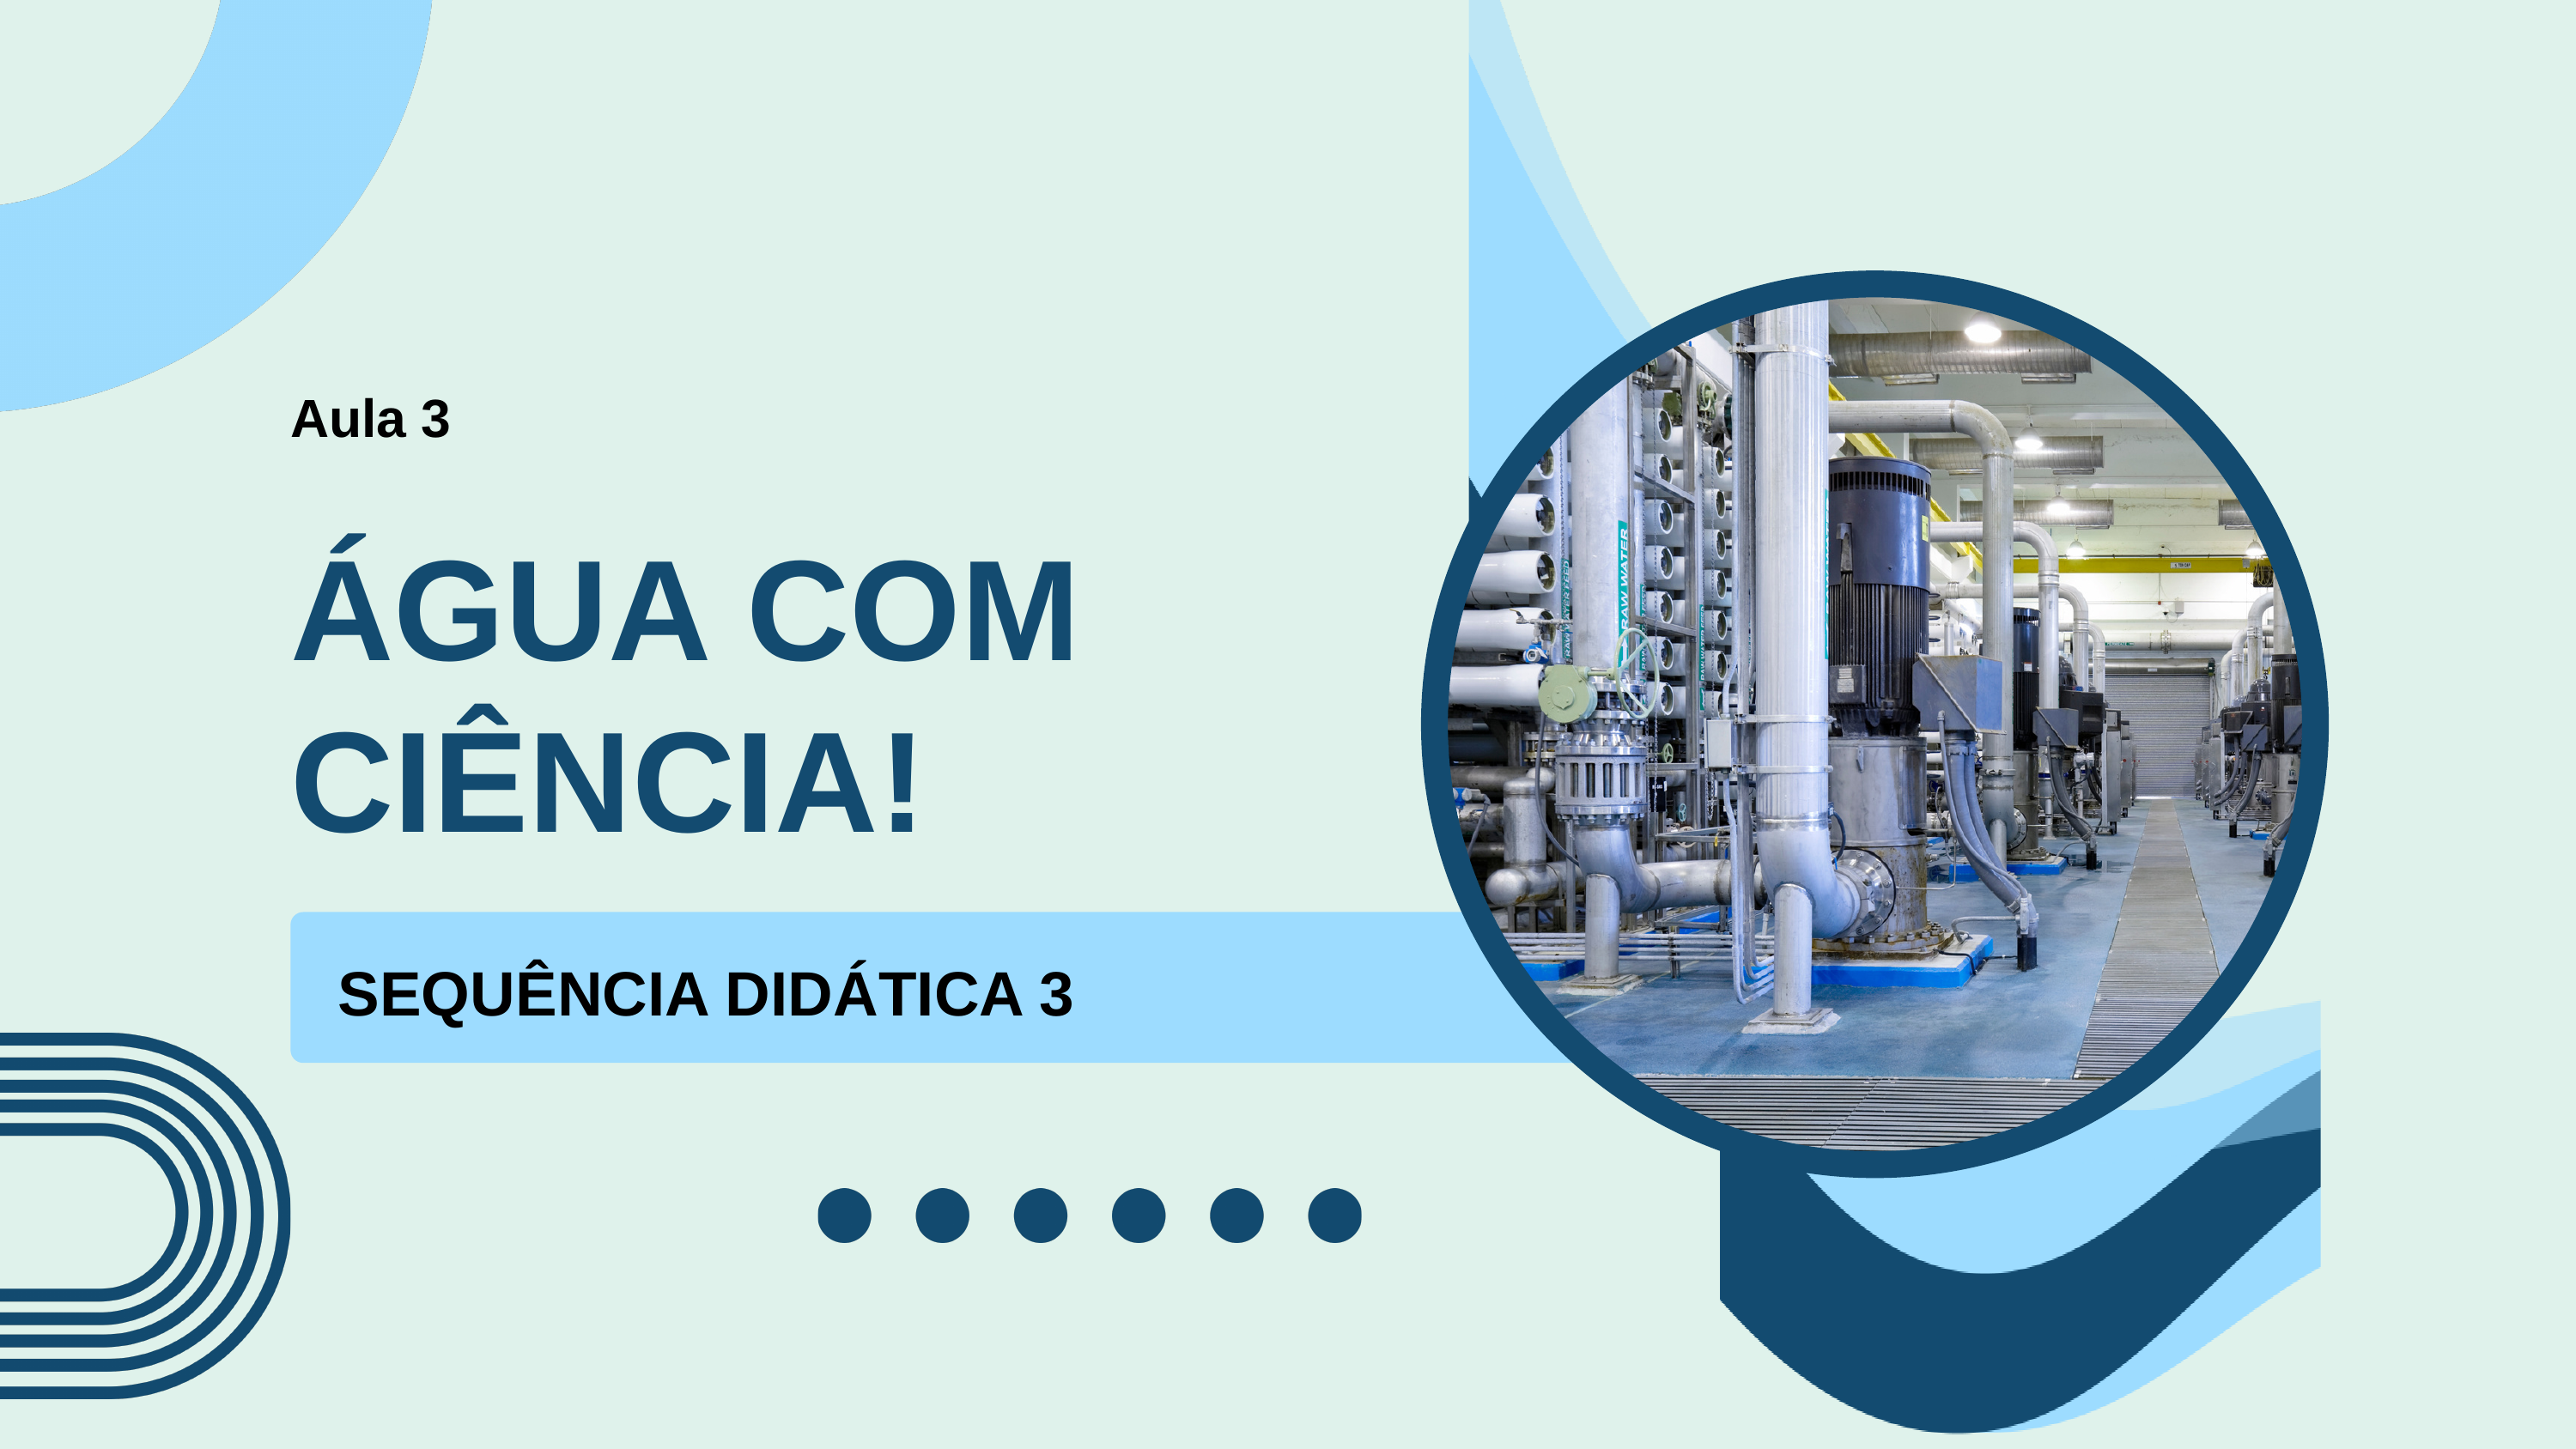

Aula 3
ÁGUA COM CIÊNCIA!

SEQUÊNCIA DIDÁTICA 3